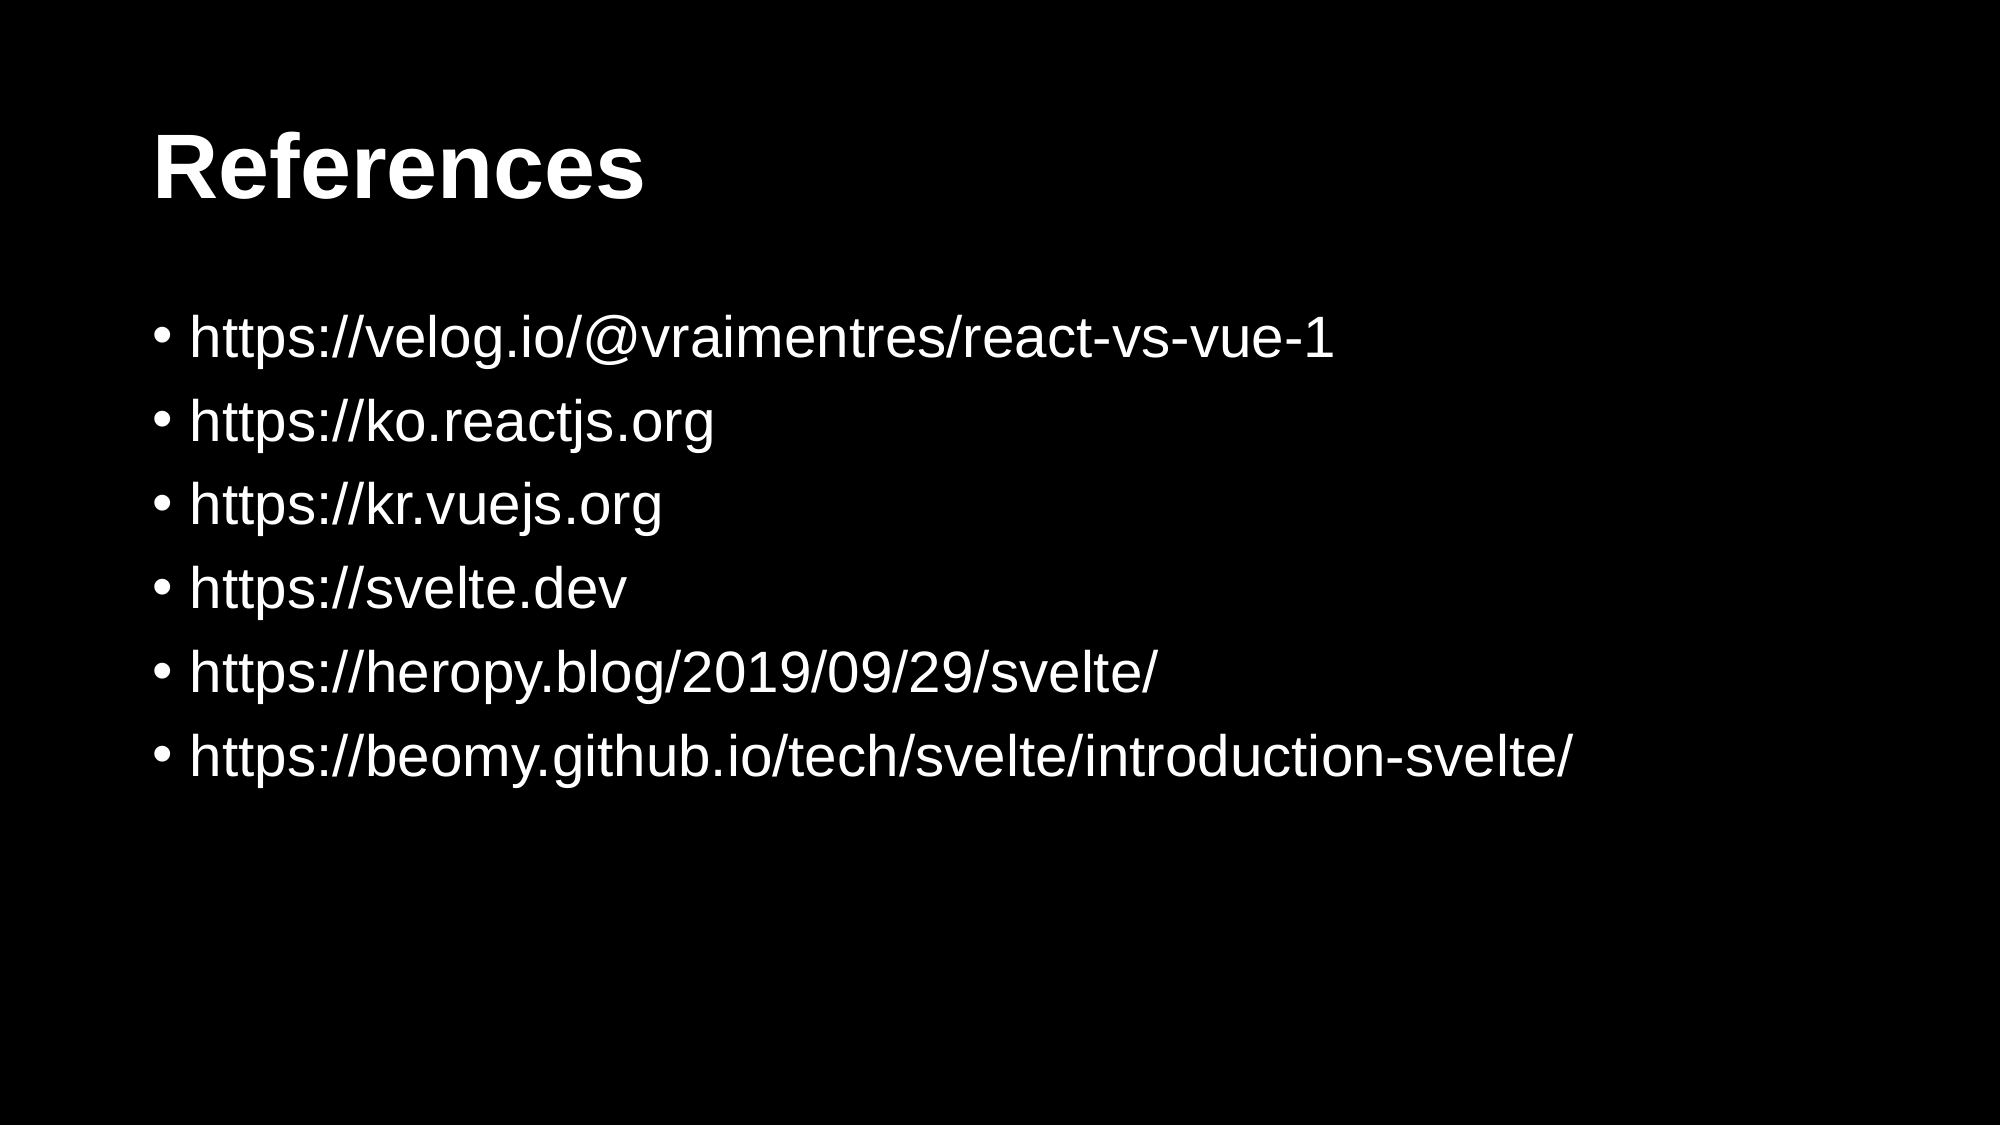

# References
https://velog.io/@vraimentres/react-vs-vue-1
https://ko.reactjs.org
https://kr.vuejs.org
https://svelte.dev
https://heropy.blog/2019/09/29/svelte/
https://beomy.github.io/tech/svelte/introduction-svelte/